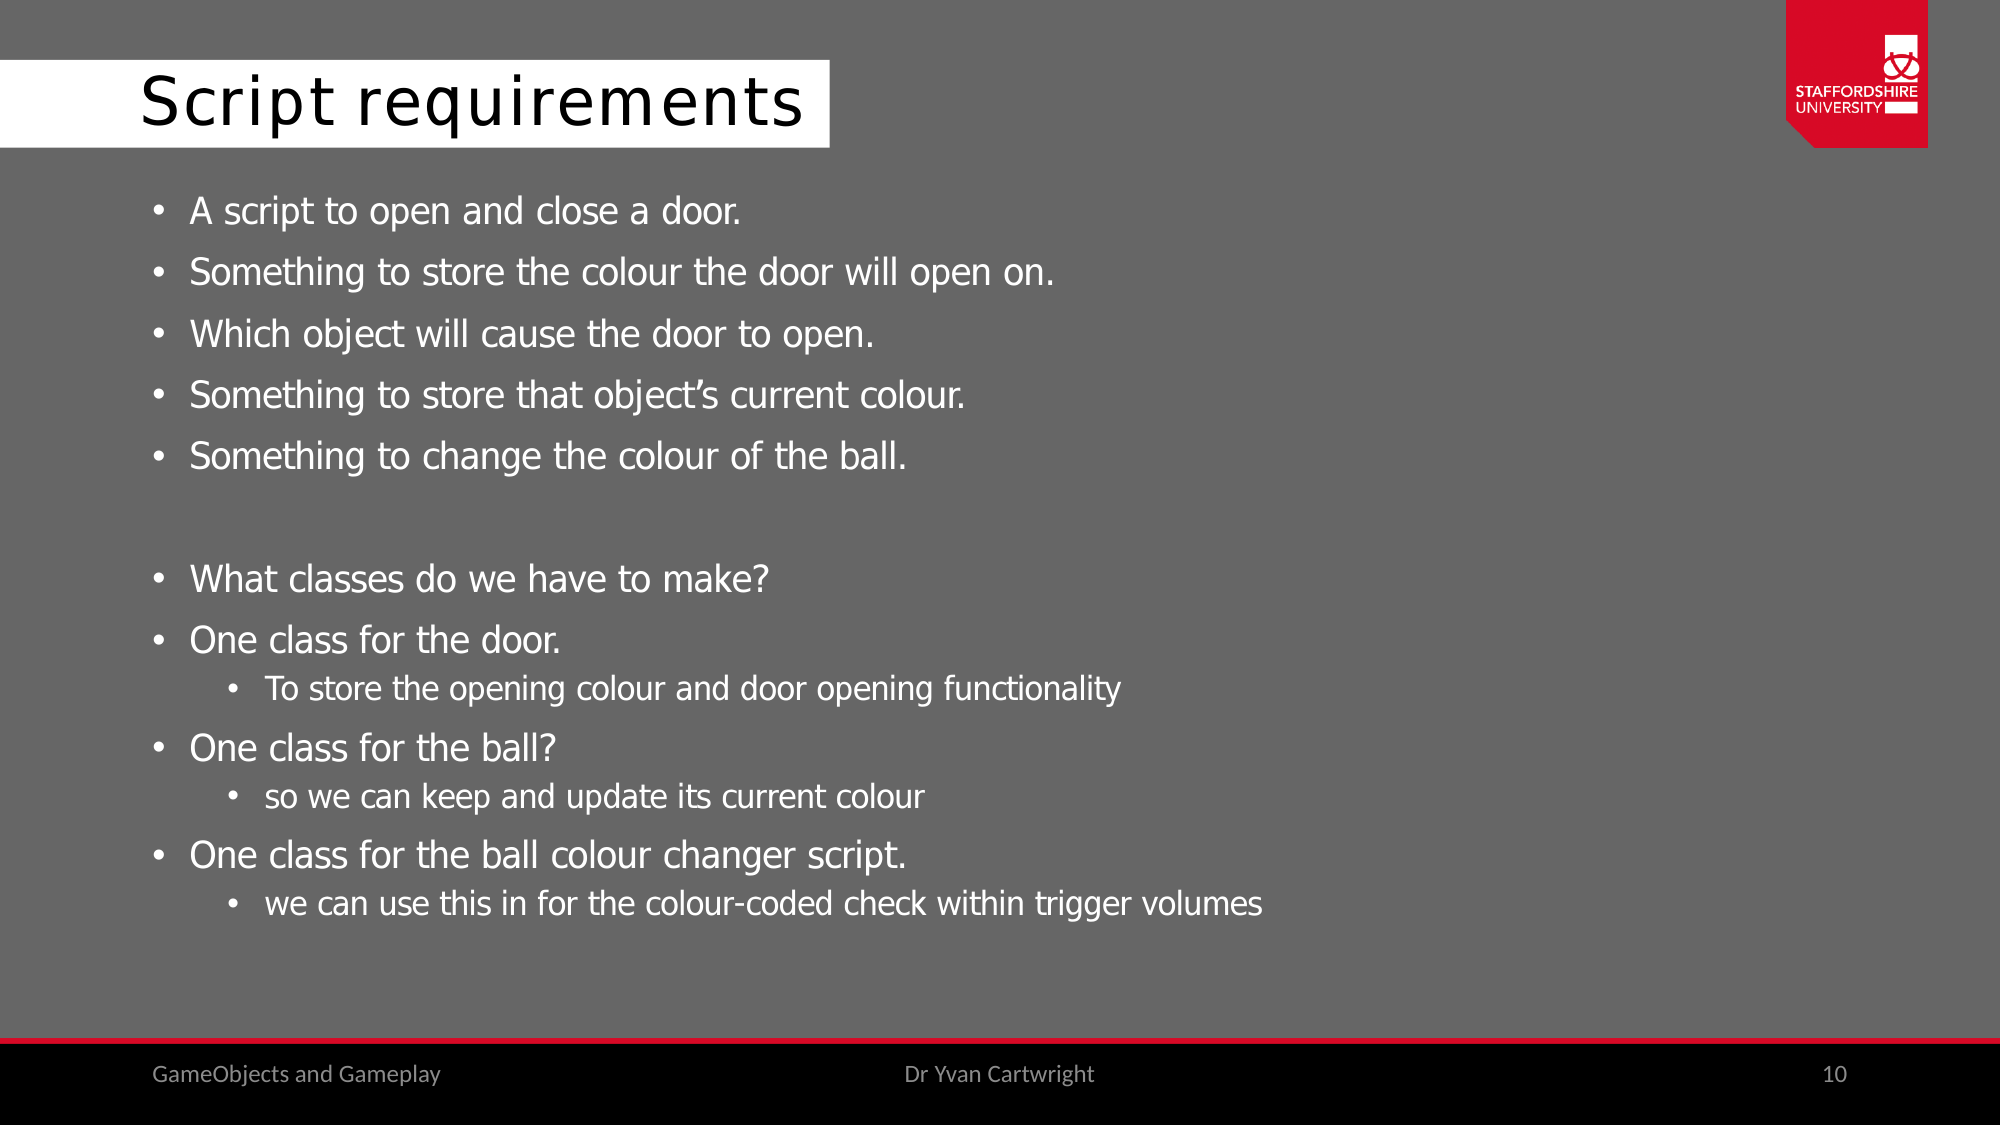

# Script requirements
A script to open and close a door.
Something to store the colour the door will open on.
Which object will cause the door to open.
Something to store that object’s current colour.
Something to change the colour of the ball.

What classes do we have to make?
One class for the door.
To store the opening colour and door opening functionality
One class for the ball?
so we can keep and update its current colour
One class for the ball colour changer script.
we can use this in for the colour-coded check within trigger volumes

GameObjects and Gameplay
Dr Yvan Cartwright
10